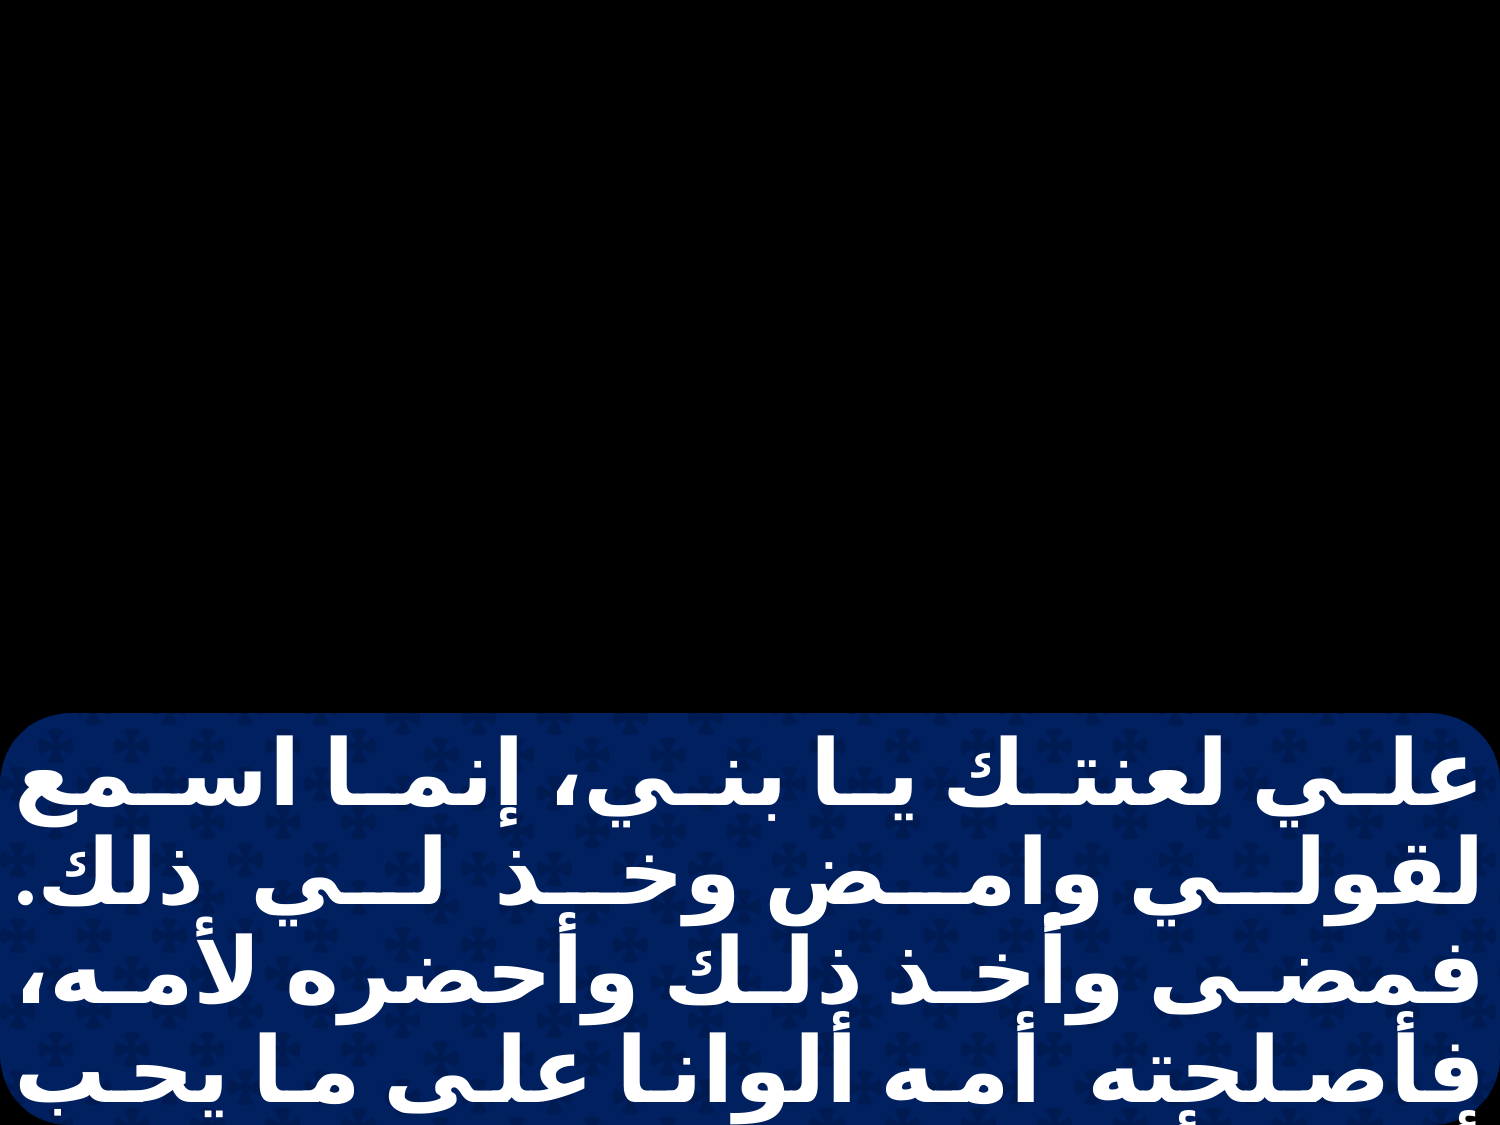

علي لعنتك يا بني، إنما اسمع لقولي وامض وخذ  لي  ذلك. فمضى وأخذ ذلك وأحضره لأمه، فأصلحته  أمه ألوانا على ما يحب أبوه. وأخذت رفقة ثياب  عيسو ابنها الأكبر الفاخرة التي عندها في البيت